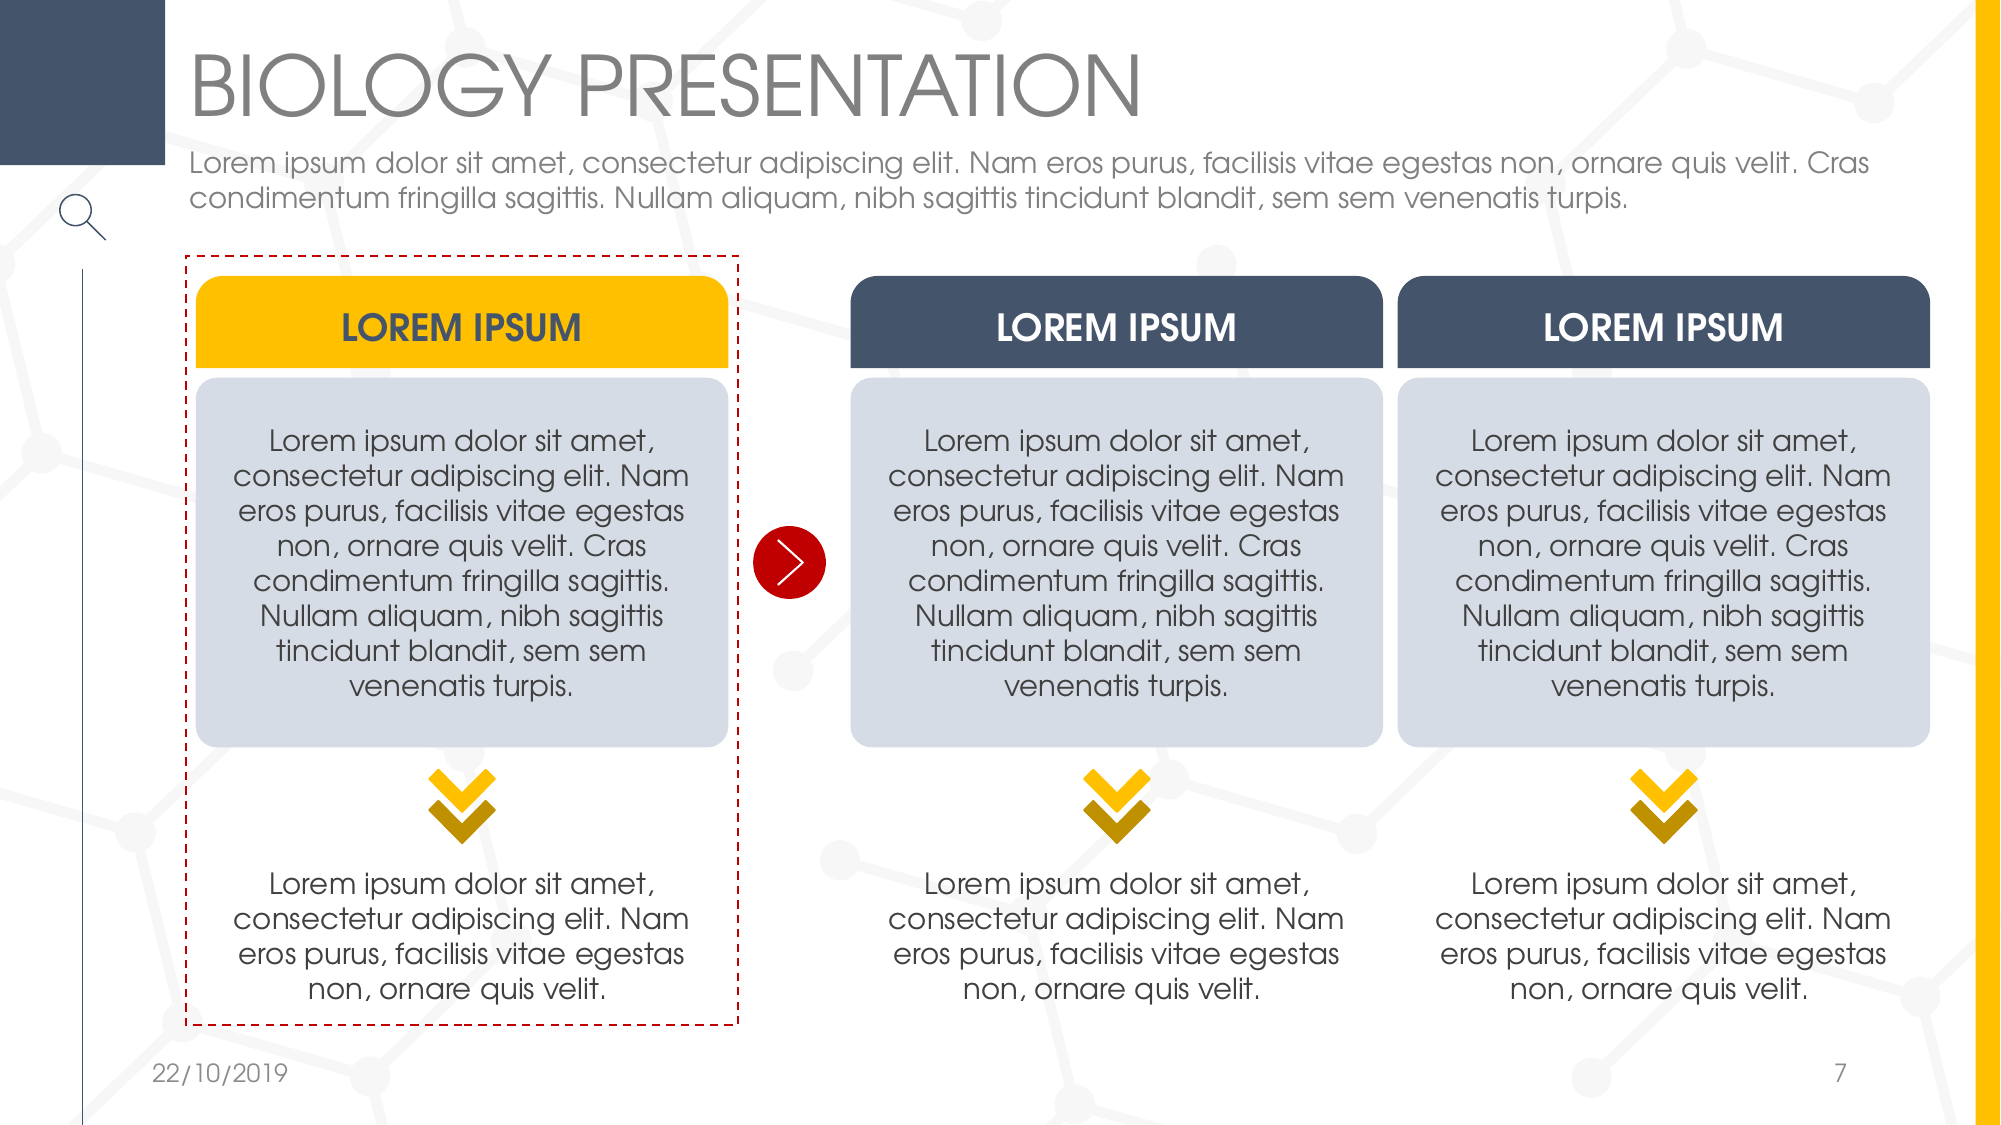

BIOLOGY PRESENTATION
Lorem ipsum dolor sit amet, consectetur adipiscing elit. Nam eros purus, facilisis vitae egestas non, ornare quis velit. Cras condimentum fringilla sagittis. Nullam aliquam, nibh sagittis tincidunt blandit, sem sem venenatis turpis.

LOREM IPSUM
LOREM IPSUM
LOREM IPSUM
Lorem ipsum dolor sit amet, consectetur adipiscing elit. Nam eros purus, facilisis vitae egestas non, ornare quis velit. Cras condimentum fringilla sagittis. Nullam aliquam, nibh sagittis tincidunt blandit, sem sem venenatis turpis.
Lorem ipsum dolor sit amet, consectetur adipiscing elit. Nam eros purus, facilisis vitae egestas non, ornare quis velit. Cras condimentum fringilla sagittis. Nullam aliquam, nibh sagittis tincidunt blandit, sem sem venenatis turpis.
Lorem ipsum dolor sit amet, consectetur adipiscing elit. Nam eros purus, facilisis vitae egestas non, ornare quis velit. Cras condimentum fringilla sagittis. Nullam aliquam, nibh sagittis tincidunt blandit, sem sem venenatis turpis.

Lorem ipsum dolor sit amet, consectetur adipiscing elit. Nam eros purus, facilisis vitae egestas non, ornare quis velit.
Lorem ipsum dolor sit amet, consectetur adipiscing elit. Nam eros purus, facilisis vitae egestas non, ornare quis velit.
Lorem ipsum dolor sit amet, consectetur adipiscing elit. Nam eros purus, facilisis vitae egestas non, ornare quis velit.
22/10/2019
7